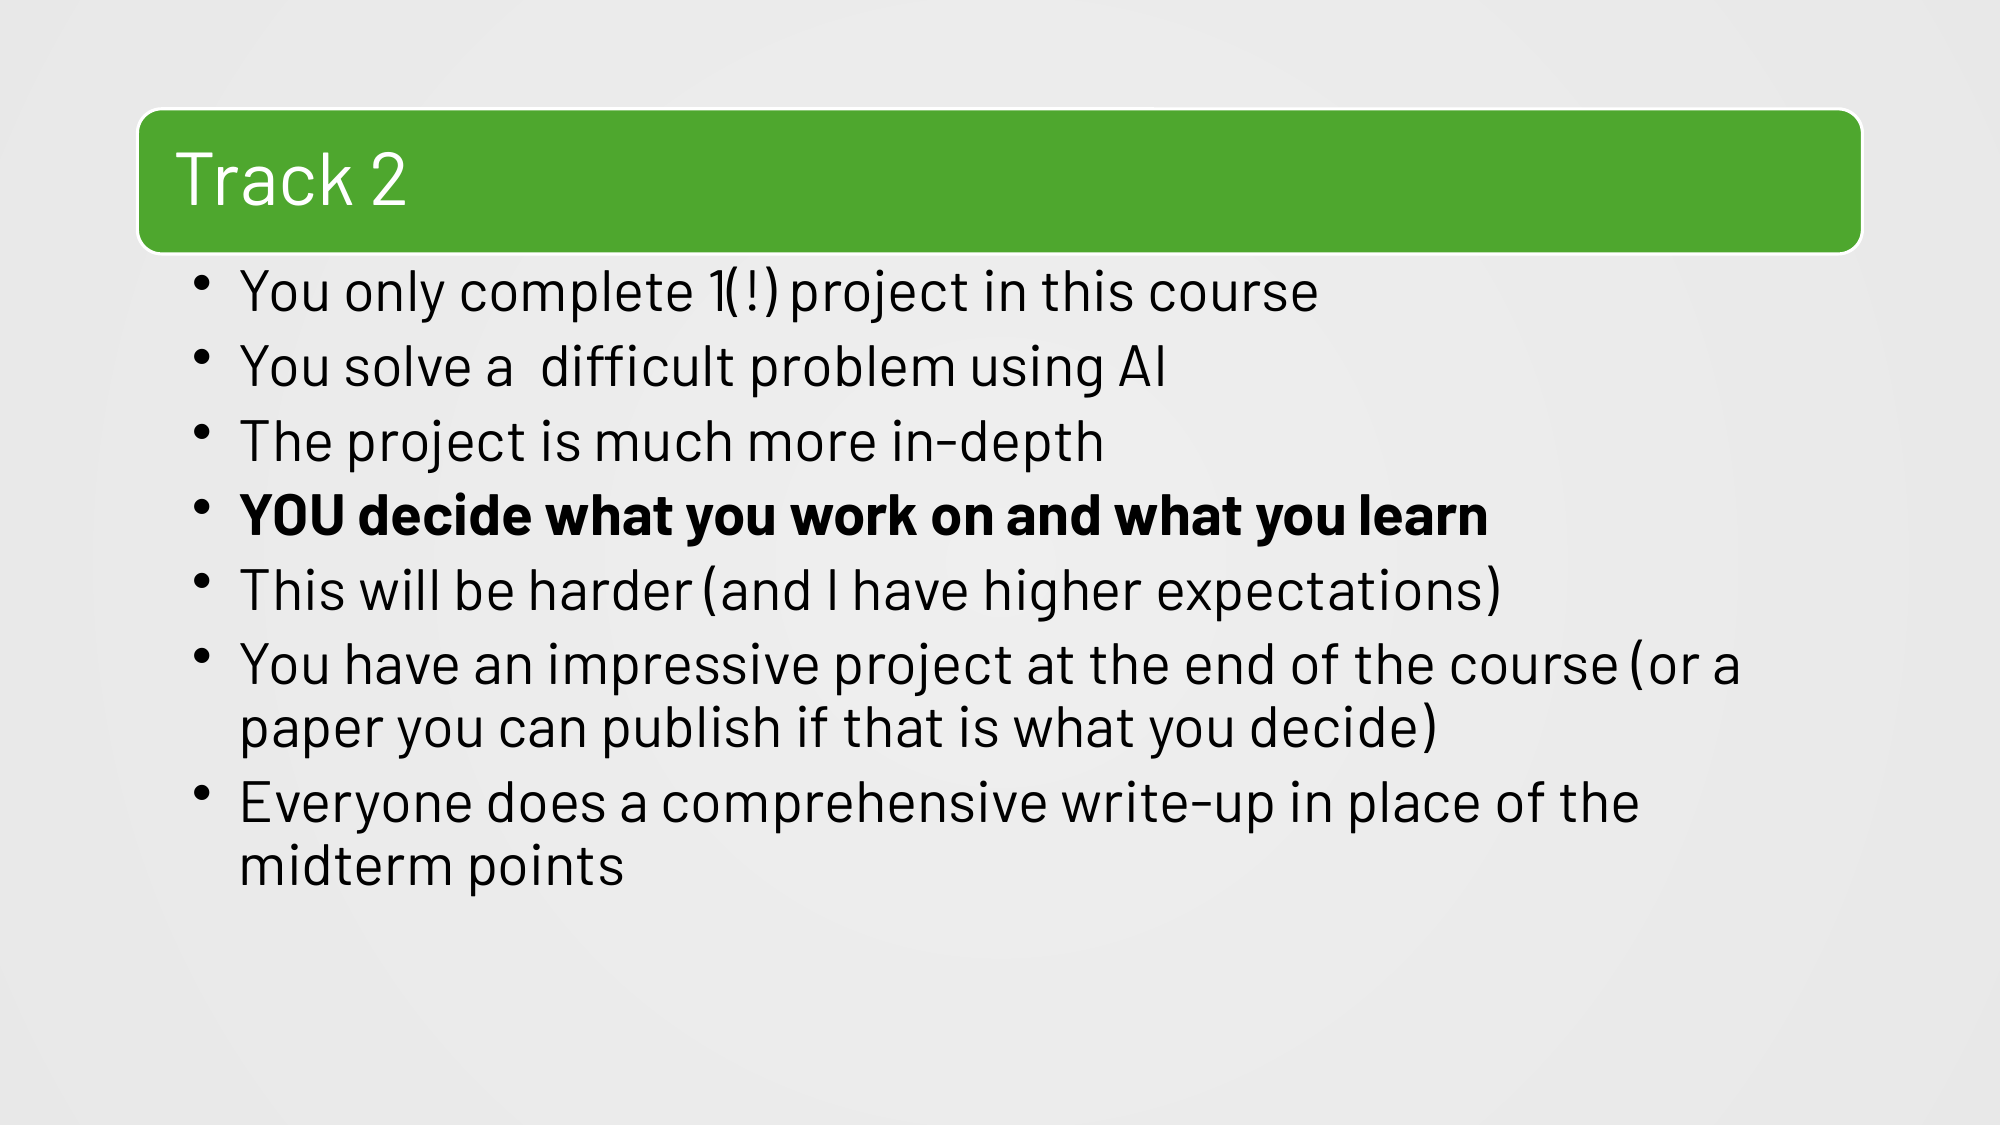

Track 2
You only complete 1(!) project in this course
You solve a  difficult problem using AI
The project is much more in-depth
YOU decide what you work on and what you learn
This will be harder (and I have higher expectations)
You have an impressive project at the end of the course (or a paper you can publish if that is what you decide)
Everyone does a comprehensive write-up in place of the midterm points